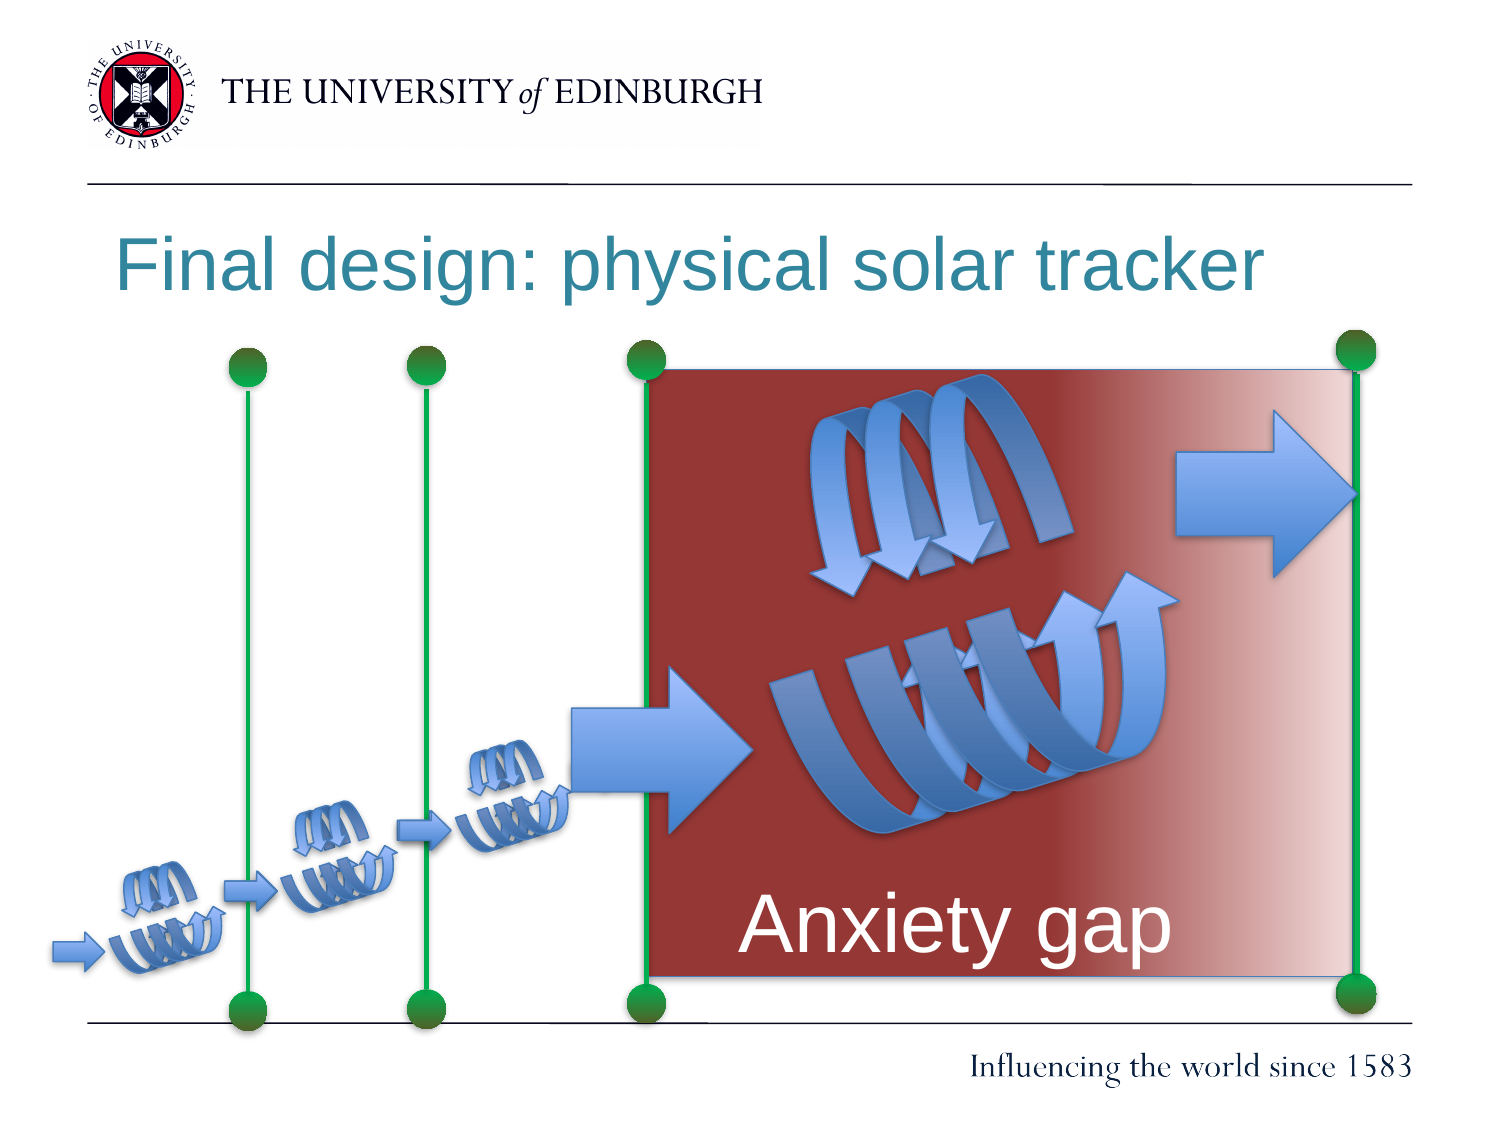

Final design: physical solar tracker

Anxiety gap